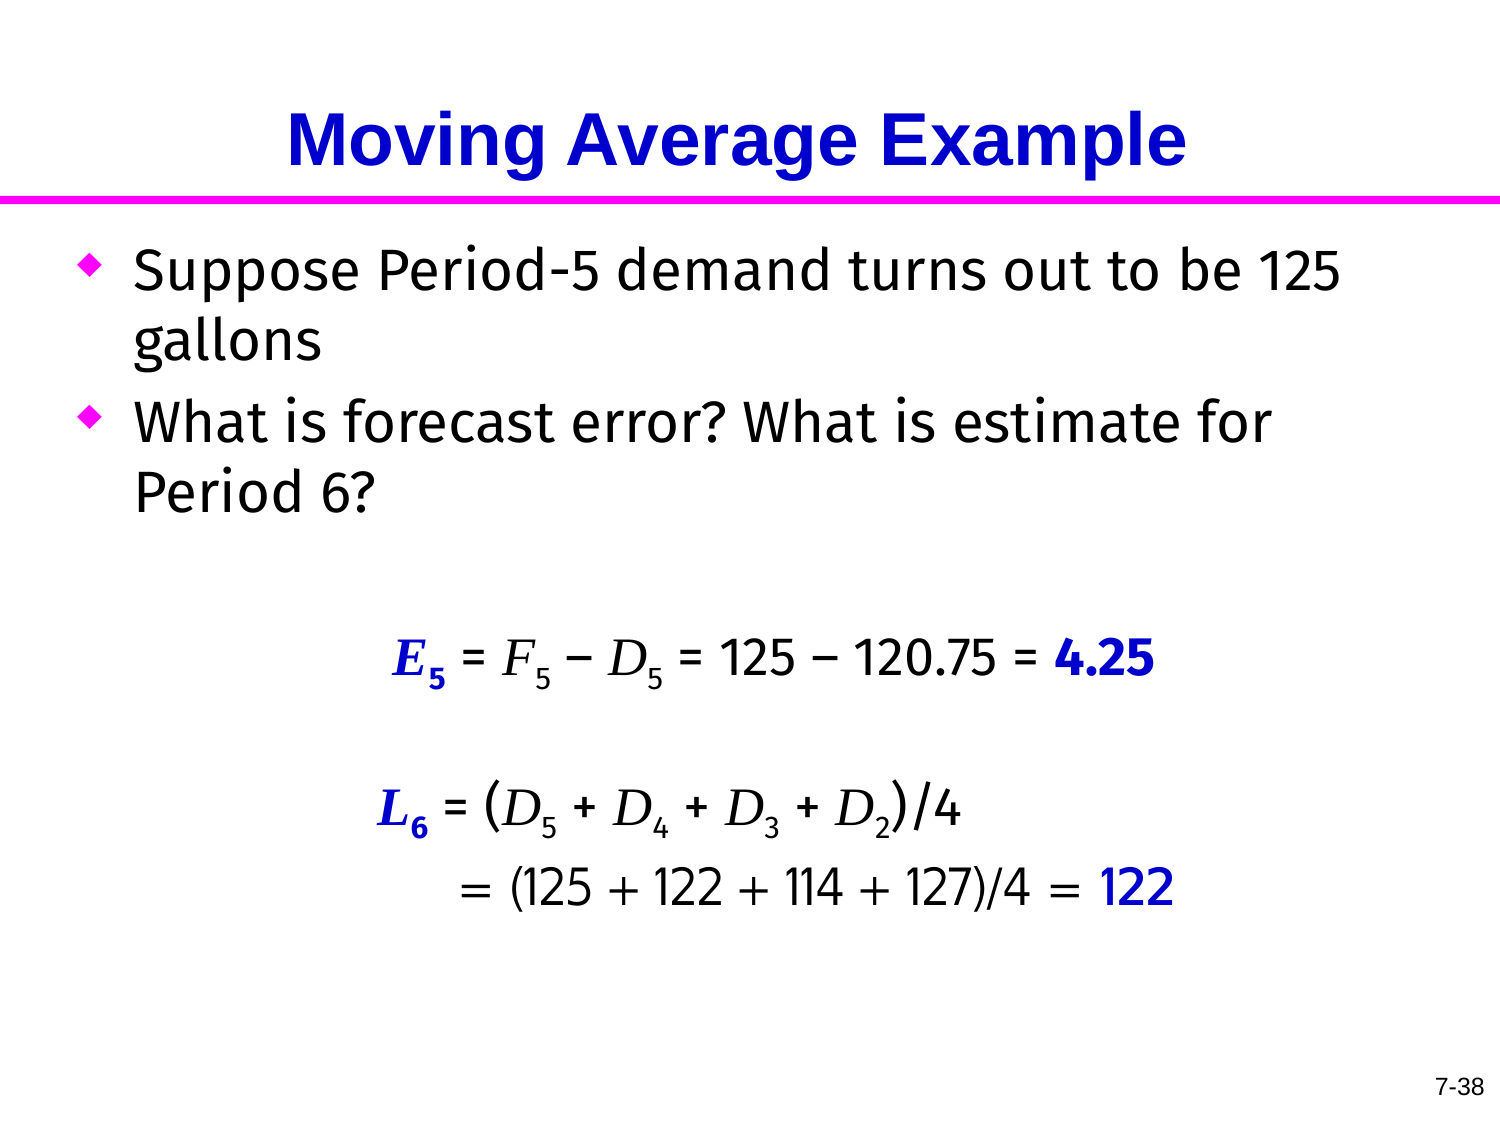

# Moving Average Example
Suppose Period-5 demand turns out to be 125 gallons
What is forecast error? What is estimate for Period 6?

	 	 E5 = F5 – D5 = 125 – 120.75 = 4.25
		L6 = (D5 + D4 + D3 + D2)/4
		     = (125 + 122 + 114 + 127)/4 = 122

7-38